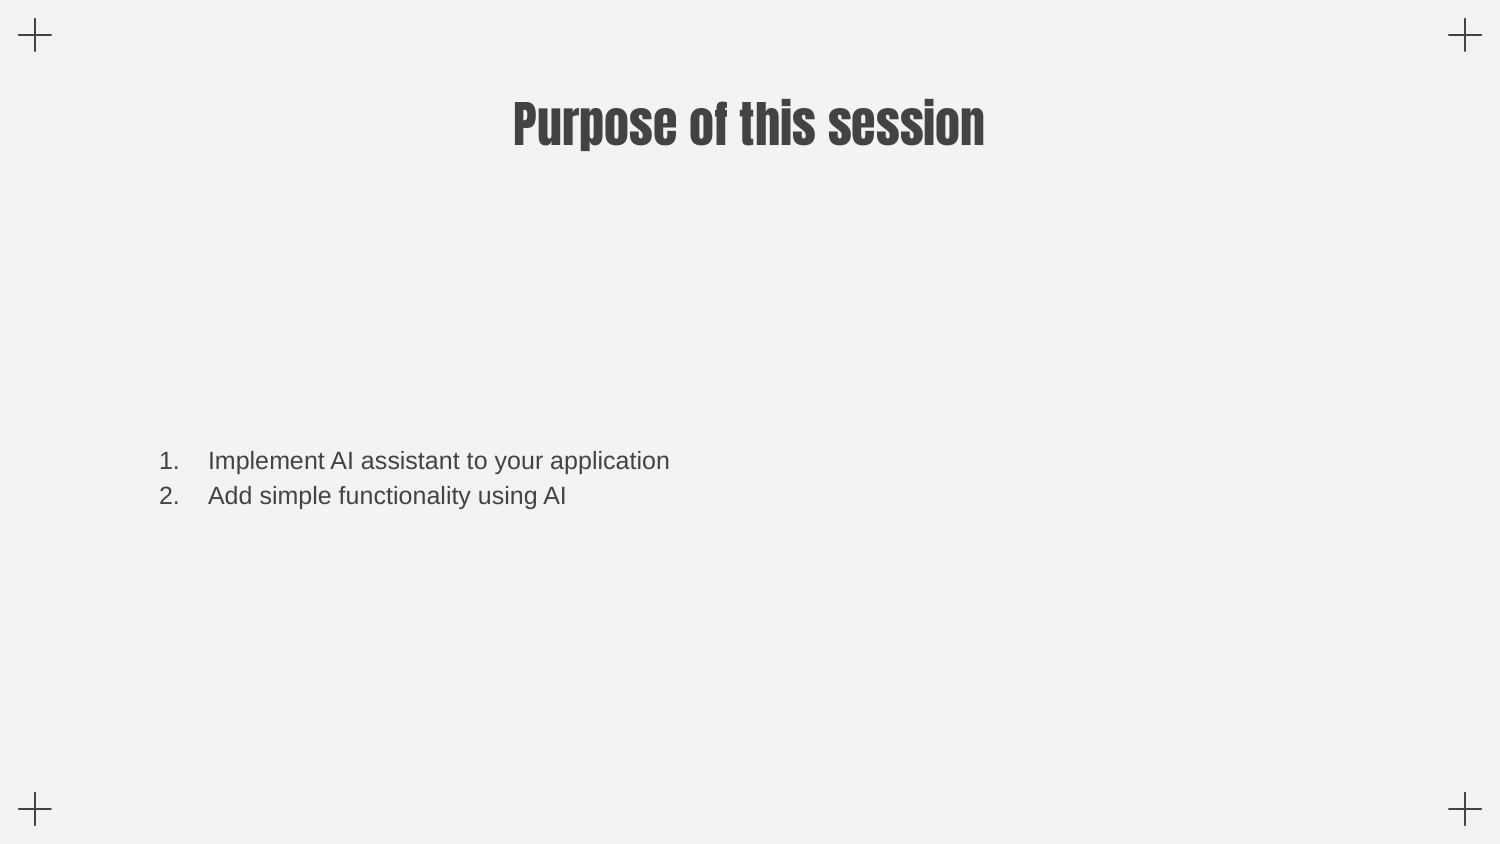

# Purpose of this session
Implement AI assistant to your application
Add simple functionality using AI